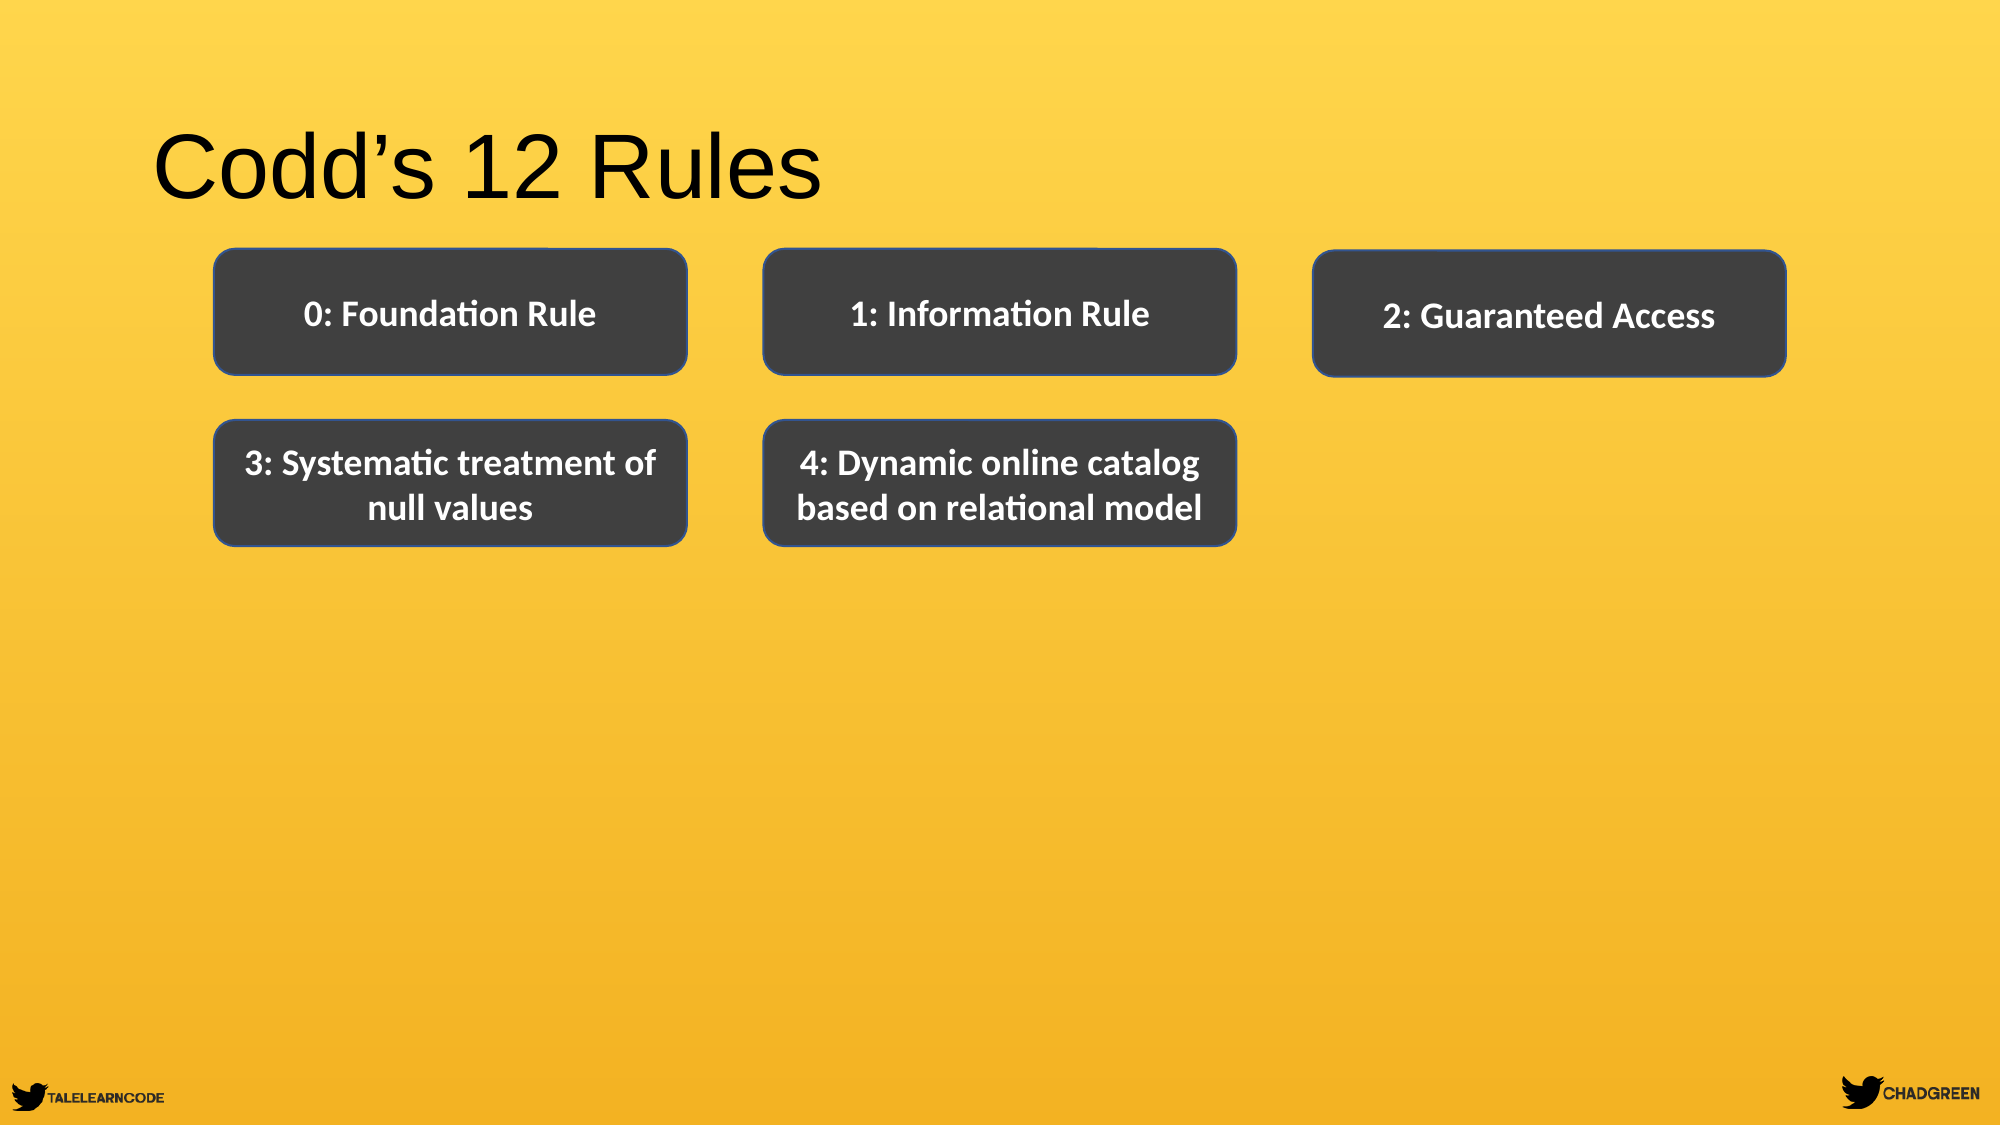

# Codd’s 12 Rules
0: Foundation Rule
1: Information Rule
2: Guaranteed Access
3: Systematic treatment of null values
4: Dynamic online catalog based on relational model